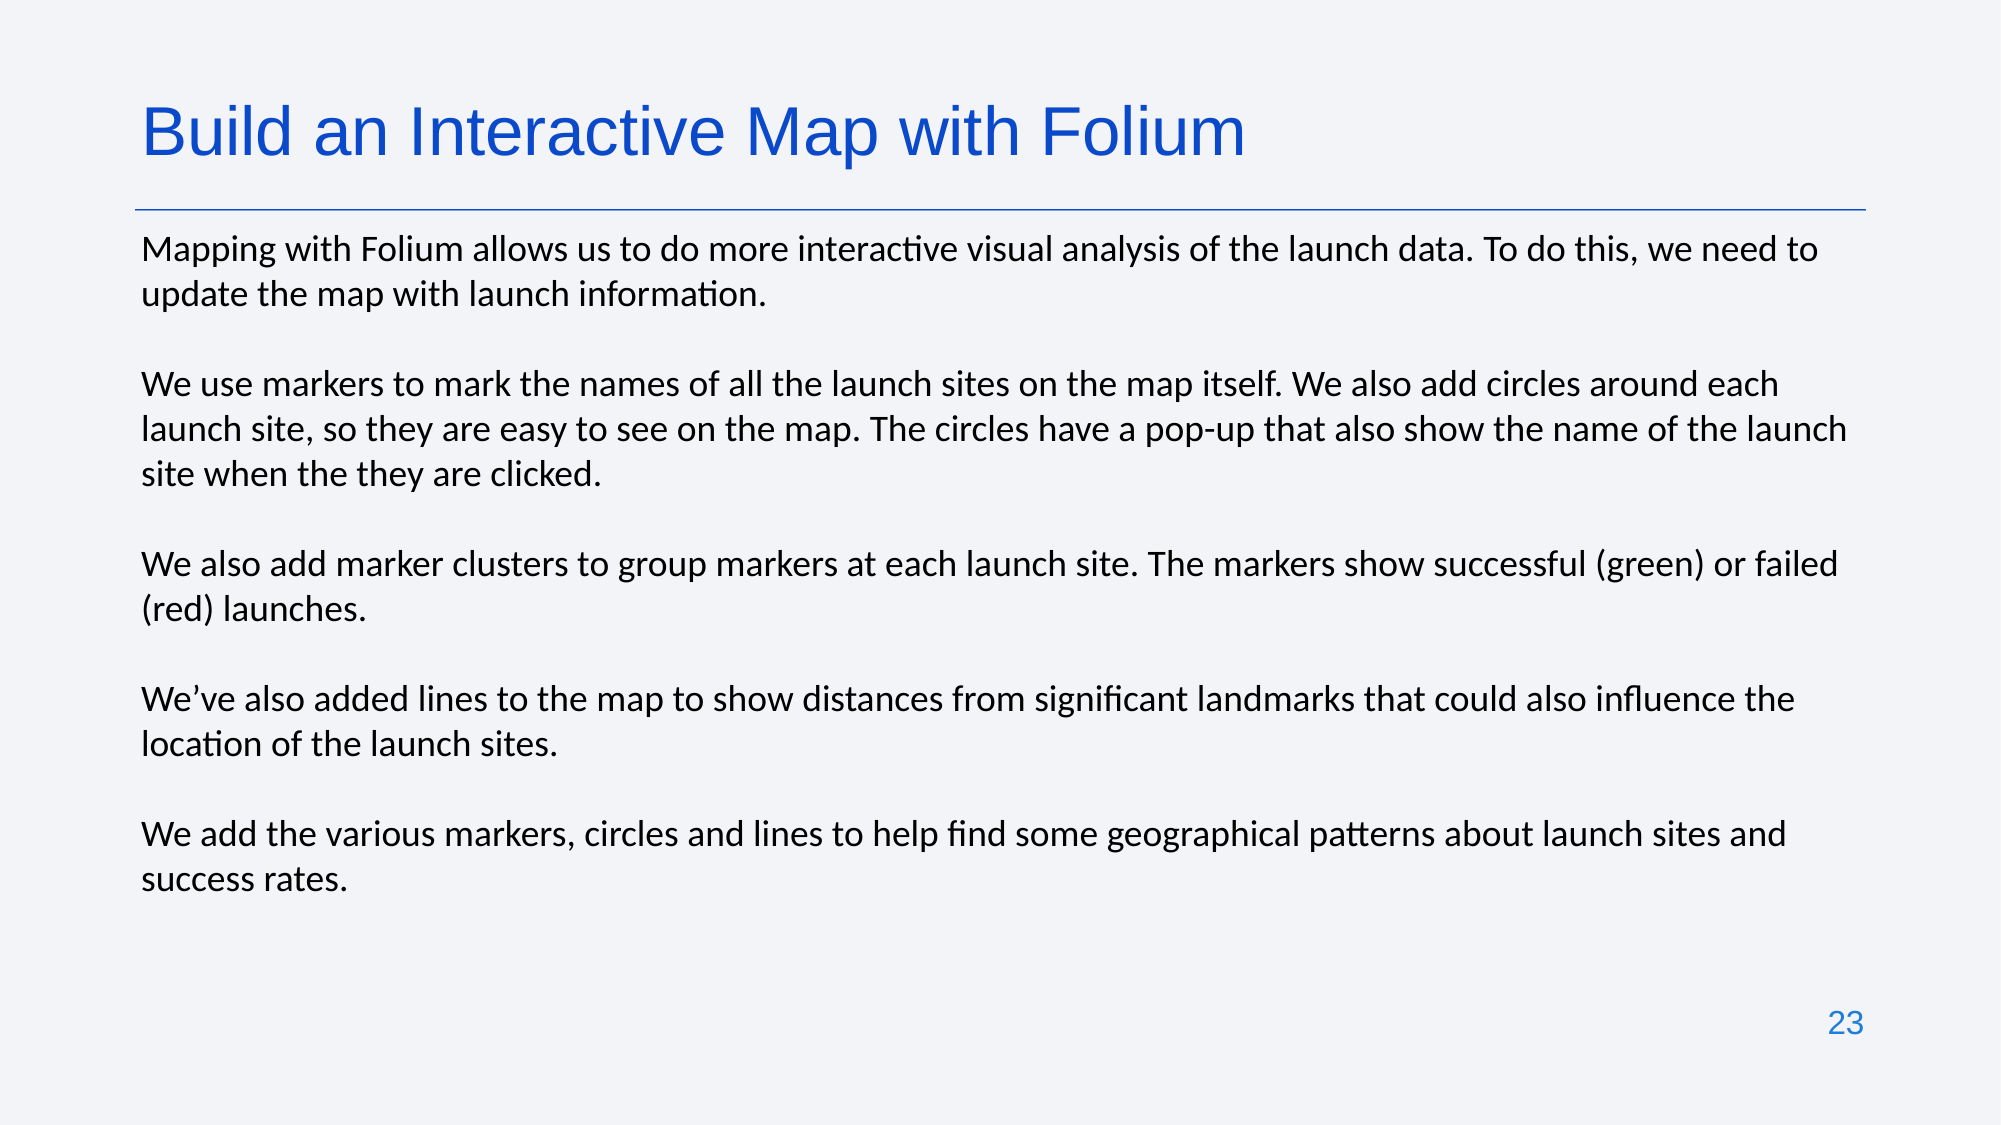

Build an Interactive Map with Folium
Mapping with Folium allows us to do more interactive visual analysis of the launch data. To do this, we need to update the map with launch information.

We use markers to mark the names of all the launch sites on the map itself. We also add circles around each launch site, so they are easy to see on the map. The circles have a pop-up that also show the name of the launch site when the they are clicked.

We also add marker clusters to group markers at each launch site. The markers show successful (green) or failed (red) launches.

We’ve also added lines to the map to show distances from significant landmarks that could also influence the location of the launch sites.

We add the various markers, circles and lines to help find some geographical patterns about launch sites and success rates.
23